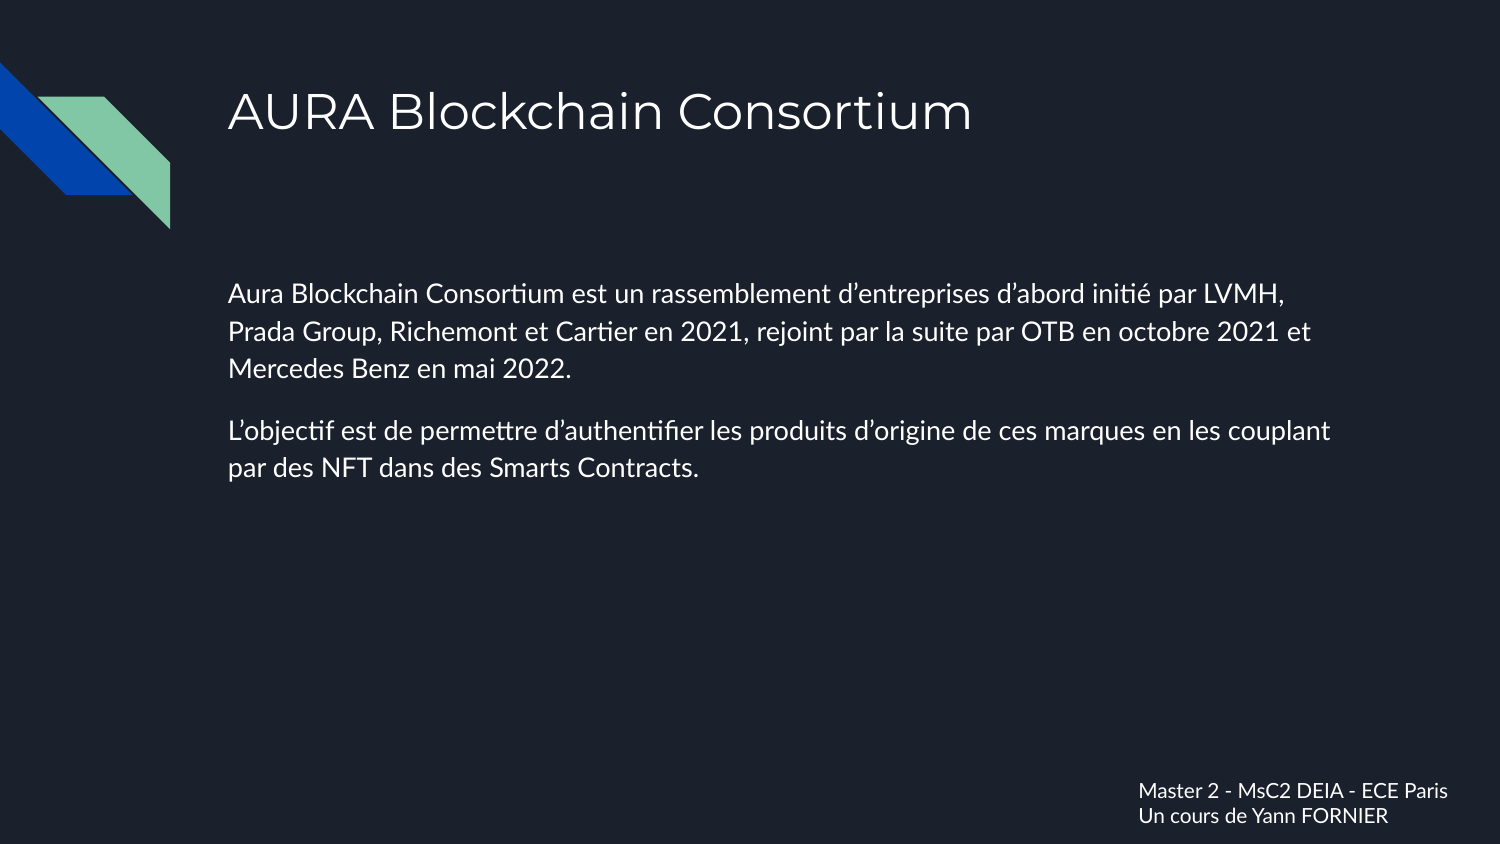

# AURA Blockchain Consortium
Aura Blockchain Consortium est un rassemblement d’entreprises d’abord initié par LVMH, Prada Group, Richemont et Cartier en 2021, rejoint par la suite par OTB en octobre 2021 et Mercedes Benz en mai 2022.
L’objectif est de permettre d’authentifier les produits d’origine de ces marques en les couplant par des NFT dans des Smarts Contracts.
Master 2 - MsC2 DEIA - ECE Paris
Un cours de Yann FORNIER